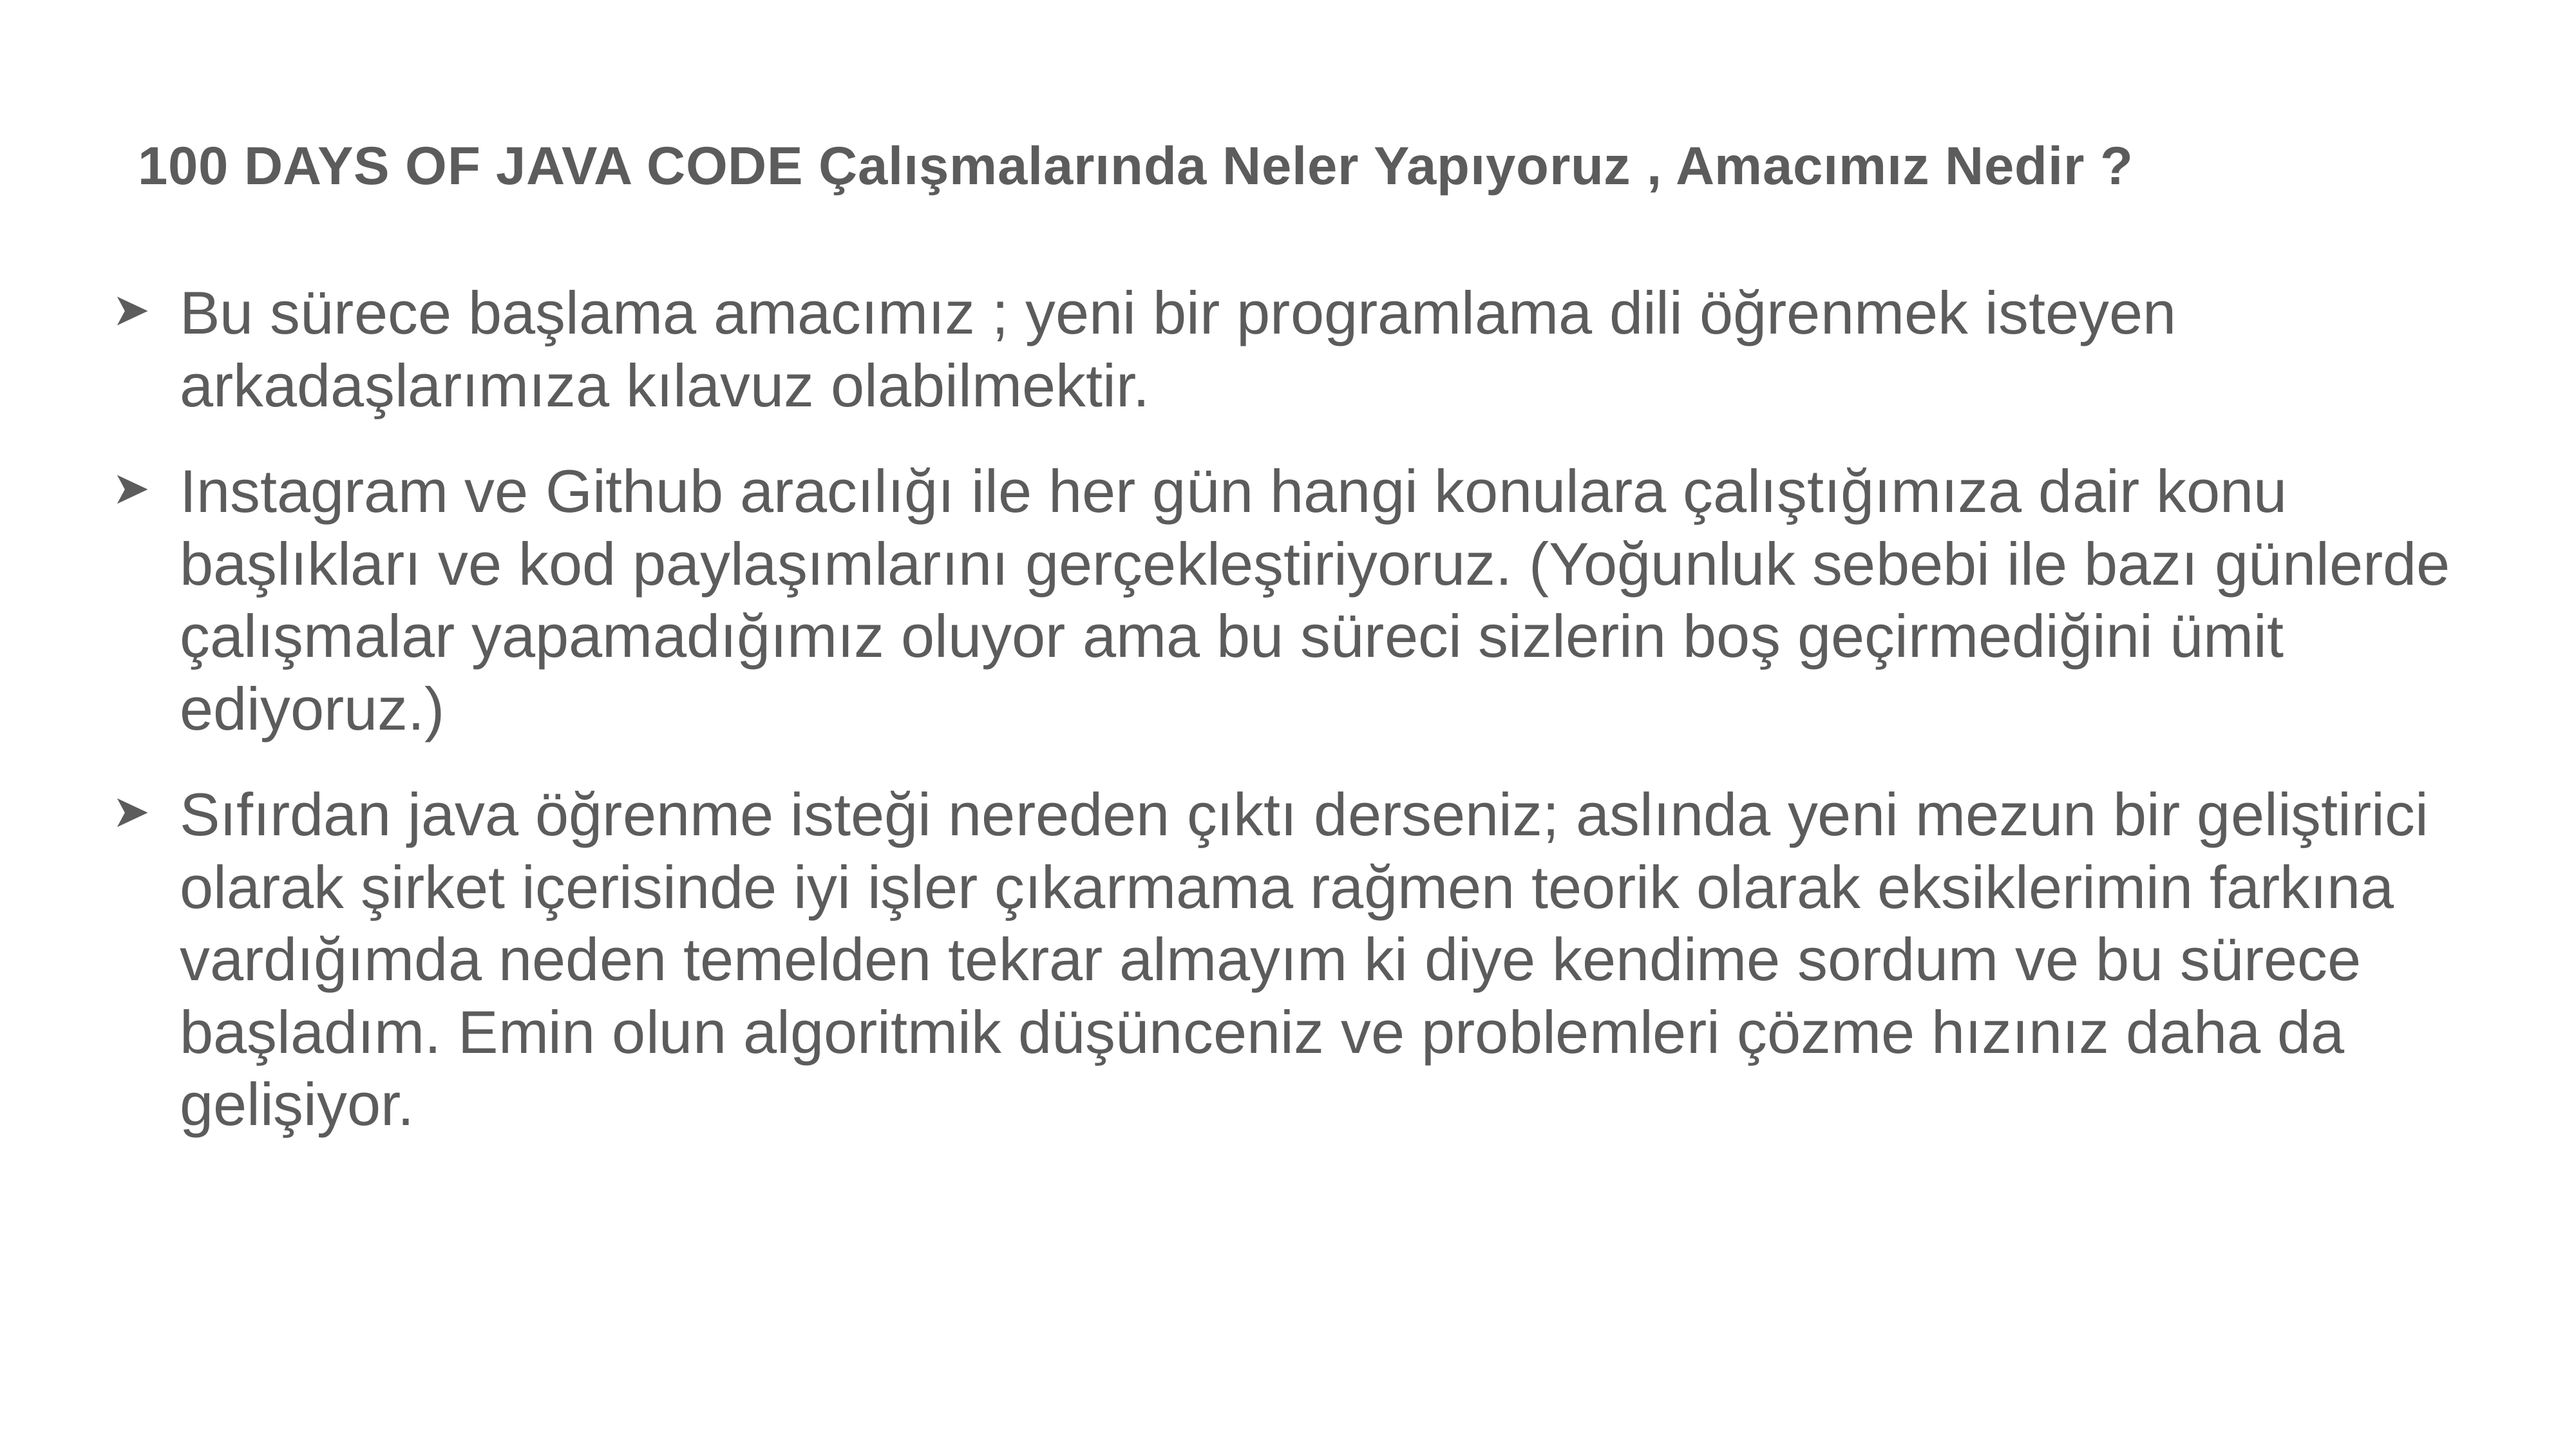

100 DAYS OF JAVA CODE Çalışmalarında Neler Yapıyoruz , Amacımız Nedir ?
Bu sürece başlama amacımız ; yeni bir programlama dili öğrenmek isteyen arkadaşlarımıza kılavuz olabilmektir.
Instagram ve Github aracılığı ile her gün hangi konulara çalıştığımıza dair konu başlıkları ve kod paylaşımlarını gerçekleştiriyoruz. (Yoğunluk sebebi ile bazı günlerde çalışmalar yapamadığımız oluyor ama bu süreci sizlerin boş geçirmediğini ümit ediyoruz.)
Sıfırdan java öğrenme isteği nereden çıktı derseniz; aslında yeni mezun bir geliştirici olarak şirket içerisinde iyi işler çıkarmama rağmen teorik olarak eksiklerimin farkına vardığımda neden temelden tekrar almayım ki diye kendime sordum ve bu sürece başladım. Emin olun algoritmik düşünceniz ve problemleri çözme hızınız daha da gelişiyor.